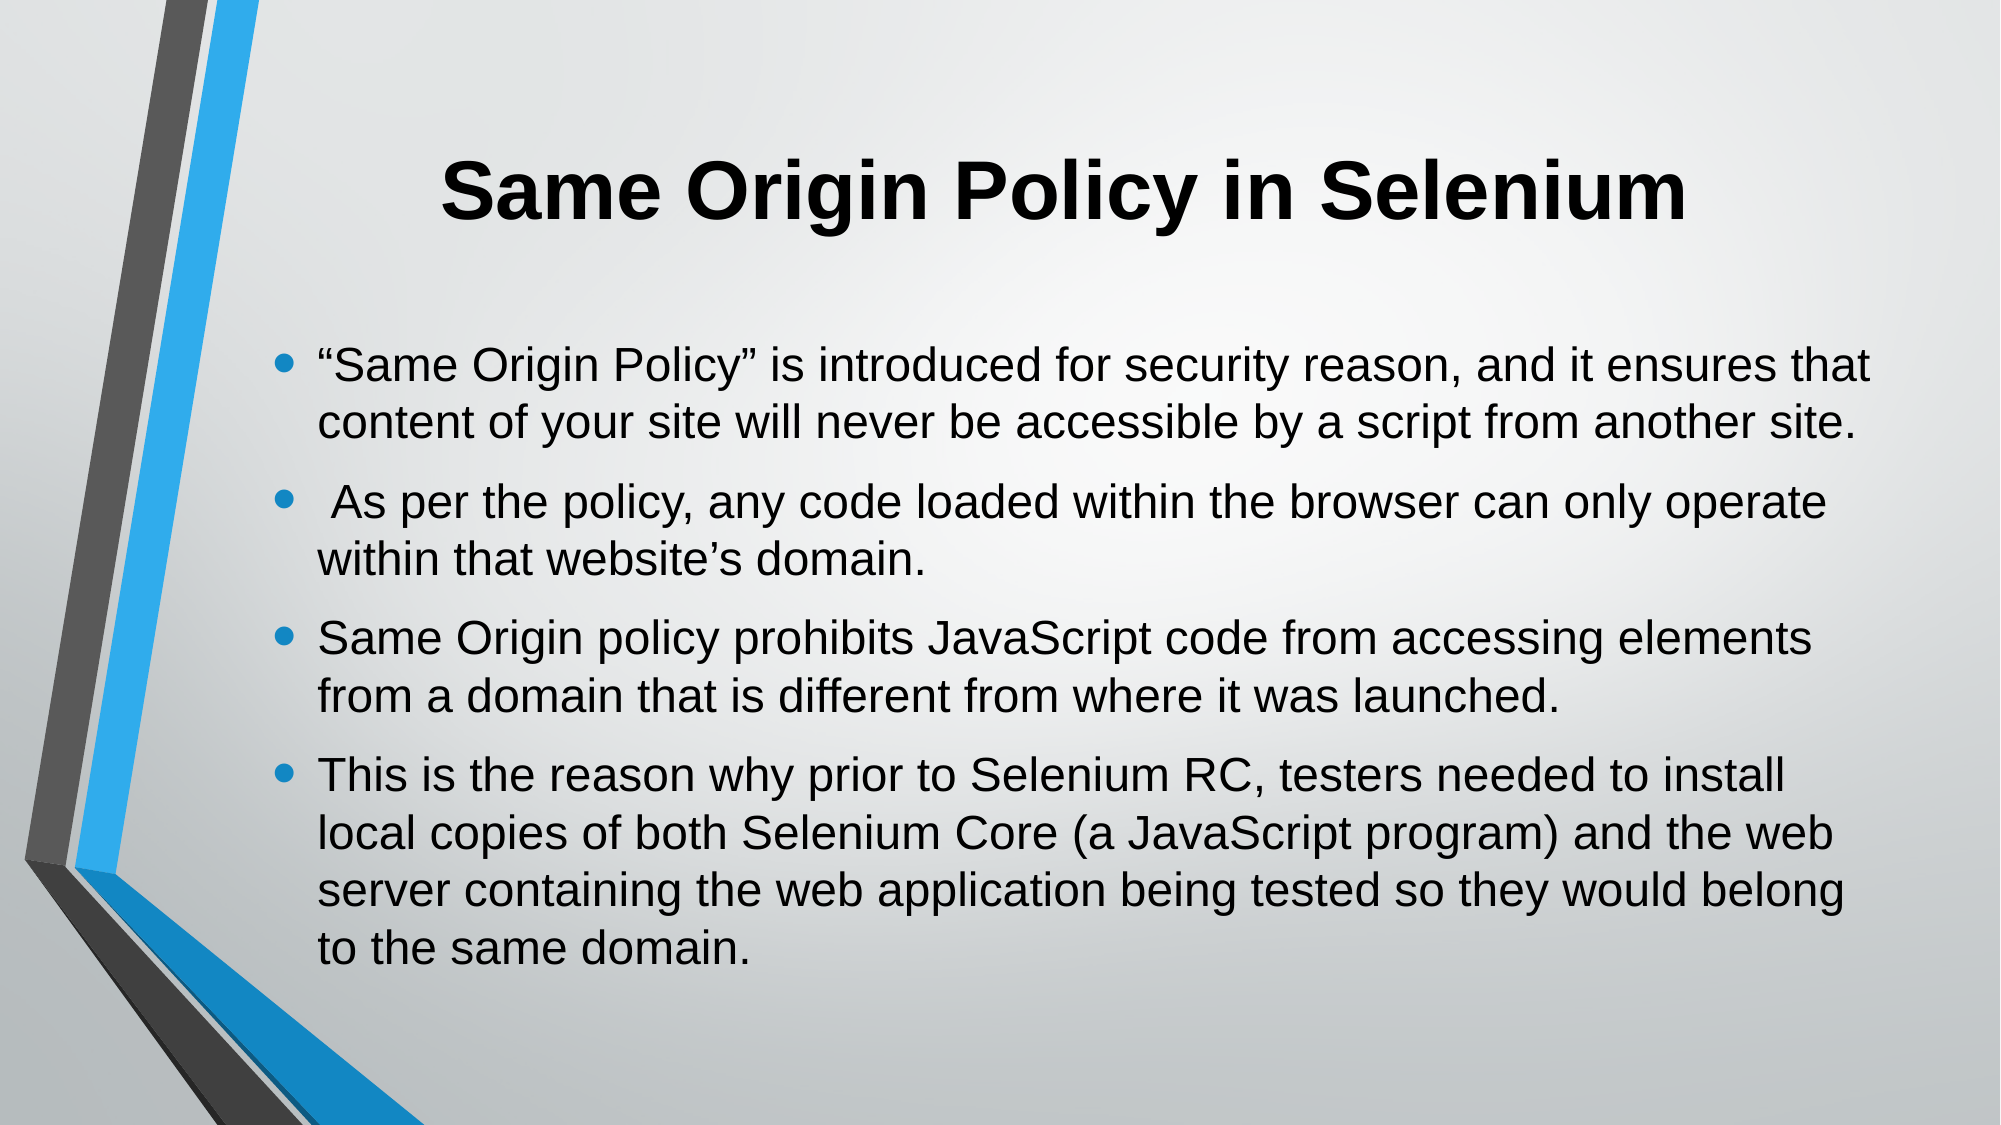

# Same Origin Policy in Selenium
“Same Origin Policy” is introduced for security reason, and it ensures that content of your site will never be accessible by a script from another site.
 As per the policy, any code loaded within the browser can only operate within that website’s domain.
Same Origin policy prohibits JavaScript code from accessing elements from a domain that is different from where it was launched.
This is the reason why prior to Selenium RC, testers needed to install local copies of both Selenium Core (a JavaScript program) and the web server containing the web application being tested so they would belong to the same domain.